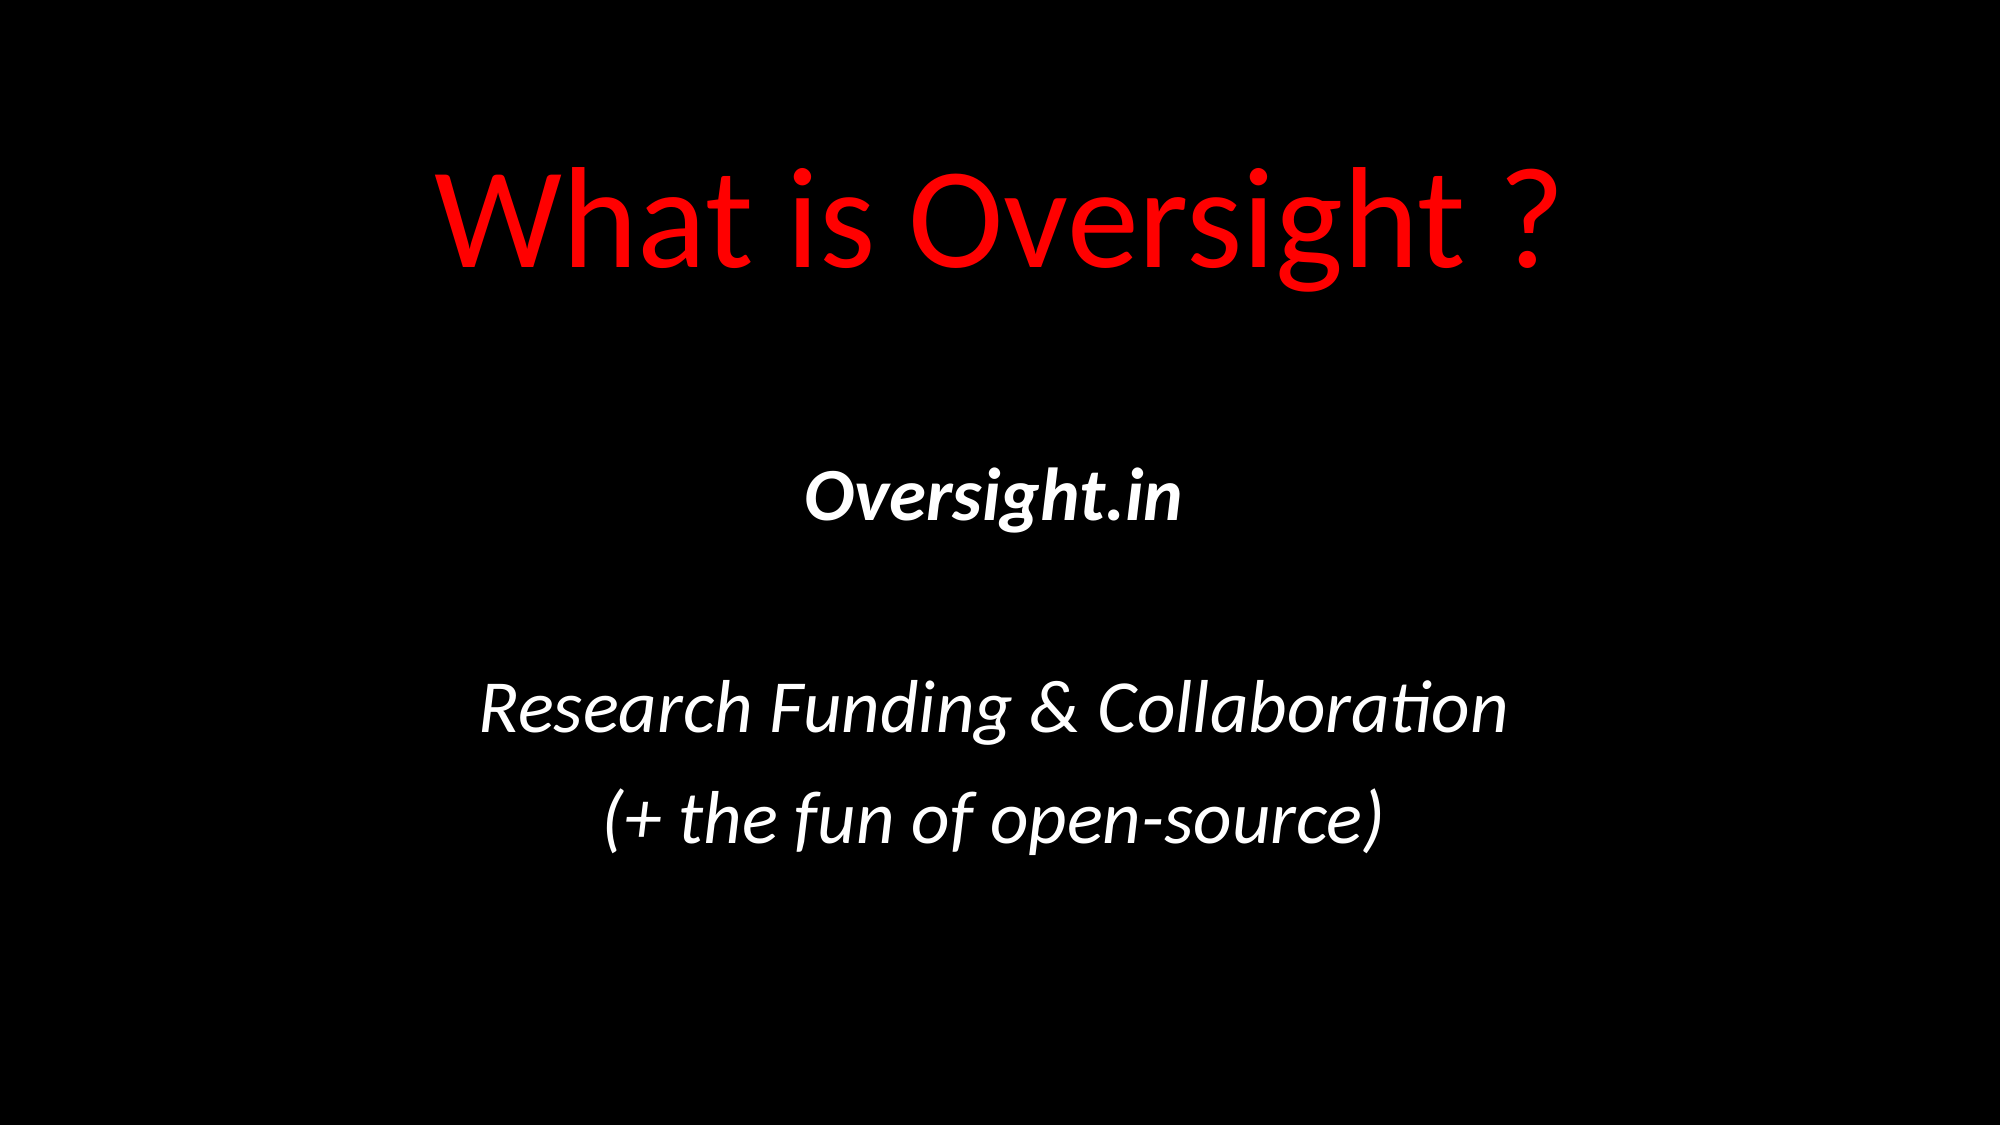

What is Oversight ?
Oversight.in
Research Funding & Collaboration
(+ the fun of open-source)